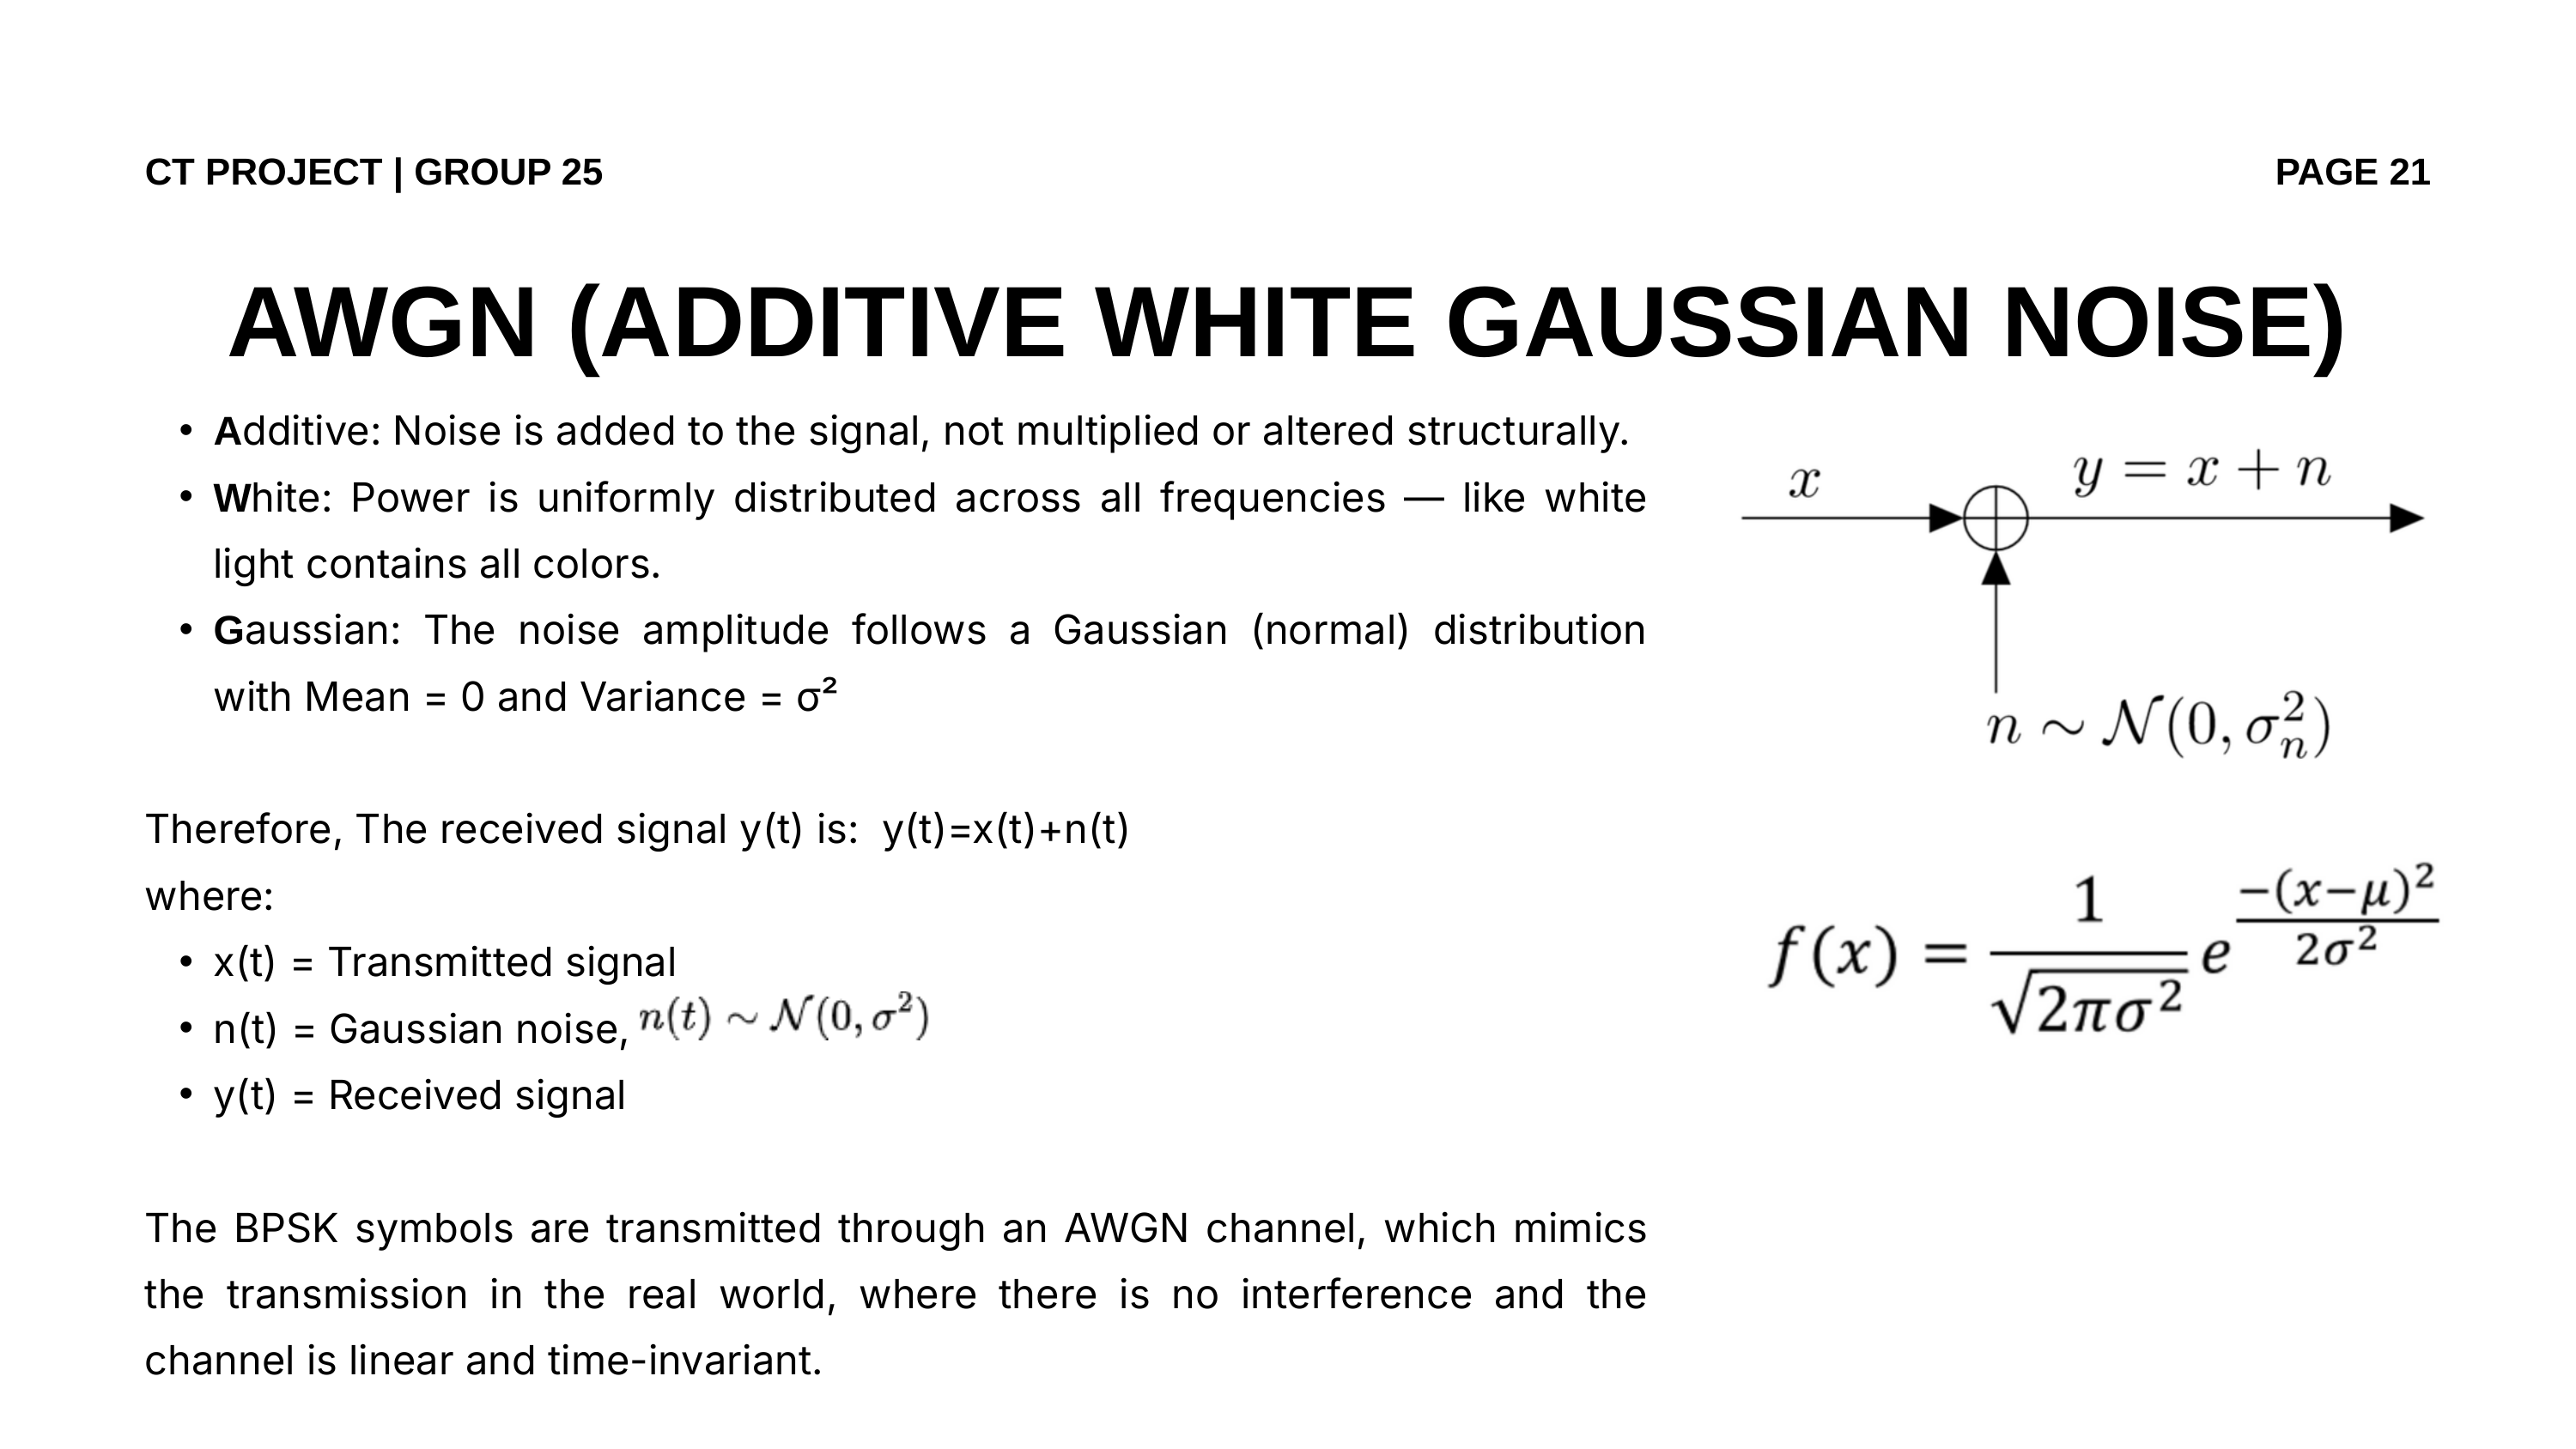

CT PROJECT | GROUP 25
PAGE 21
AWGN (ADDITIVE WHITE GAUSSIAN NOISE)
Additive: Noise is added to the signal, not multiplied or altered structurally.
White: Power is uniformly distributed across all frequencies — like white light contains all colors.
Gaussian: The noise amplitude follows a Gaussian (normal) distribution with Mean = 0 and Variance = σ²

Therefore, The received signal y(t) is:  y(t)=x(t)+n(t)
where:
x(t) = Transmitted signal
n(t) = Gaussian noise,
y(t) = Received signal

The BPSK symbols are transmitted through an AWGN channel, which mimics the transmission in the real world, where there is no interference and the channel is linear and time-invariant.